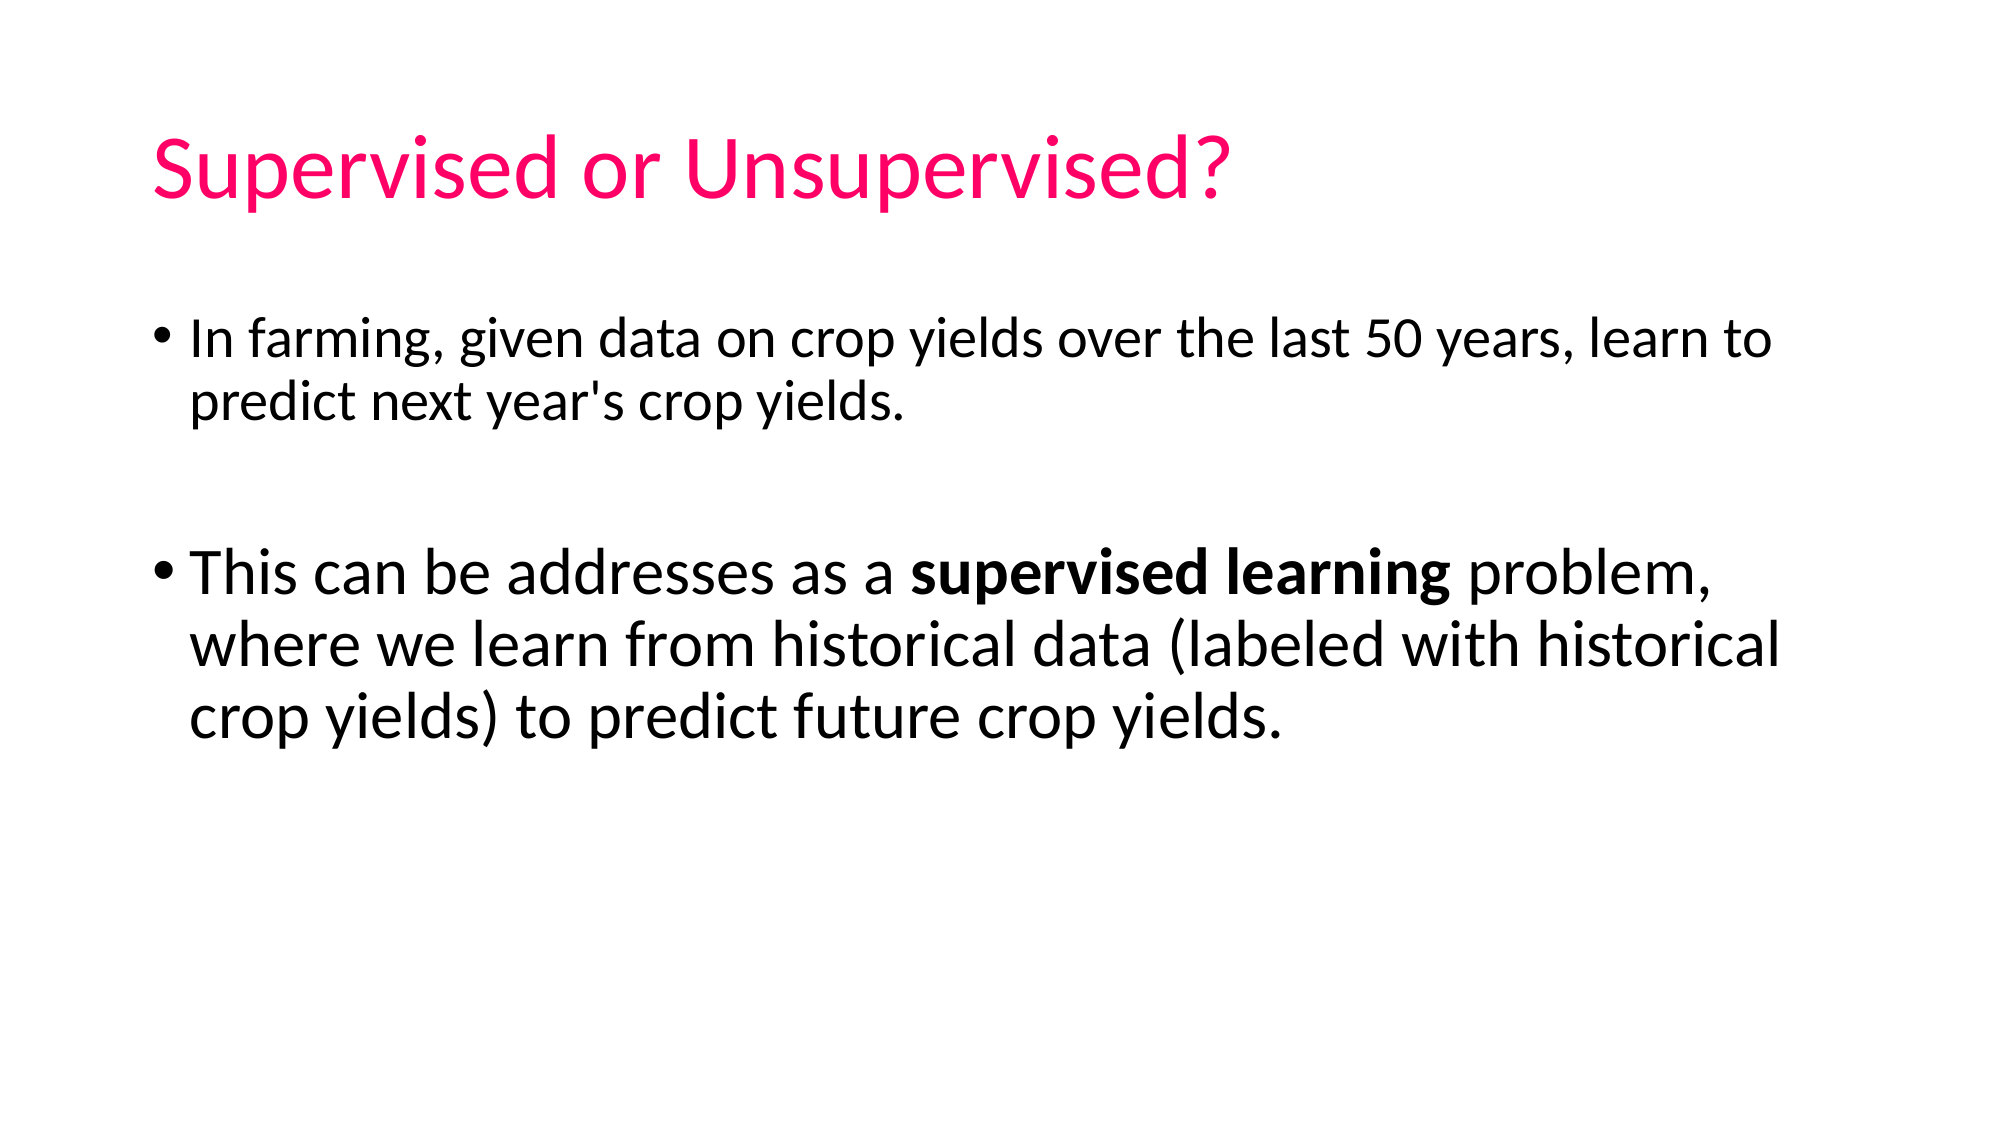

# Supervised or Unsupervised?
In farming, given data on crop yields over the last 50 years, learn to predict next year's crop yields.

This can be addresses as a supervised learning problem, where we learn from historical data (labeled with historical crop yields) to predict future crop yields.